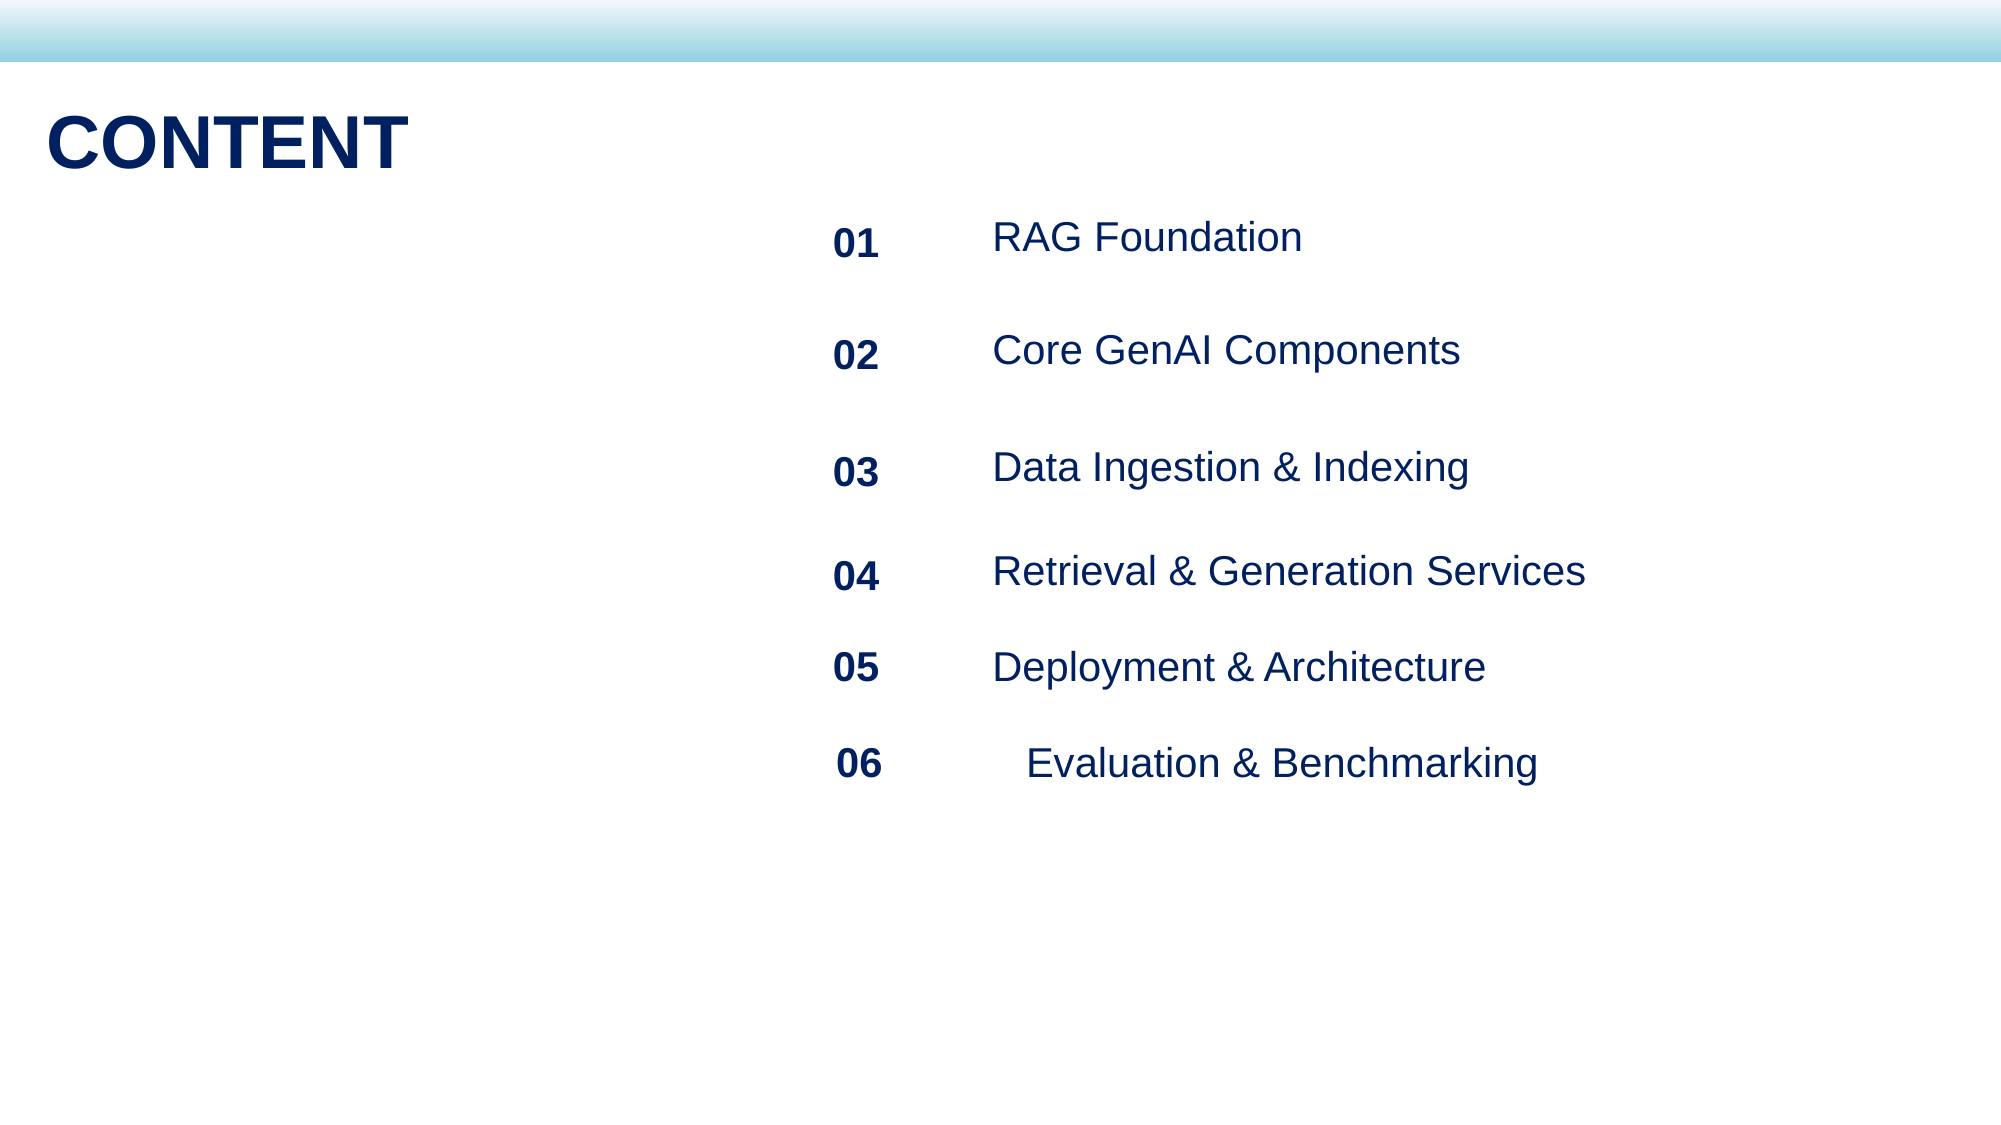

CONTENT
RAG Foundation
01

Core GenAI Components
02
Data Ingestion & Indexing
03
Retrieval & Generation Services
04
05
Deployment & Architecture
06
Evaluation & Benchmarking